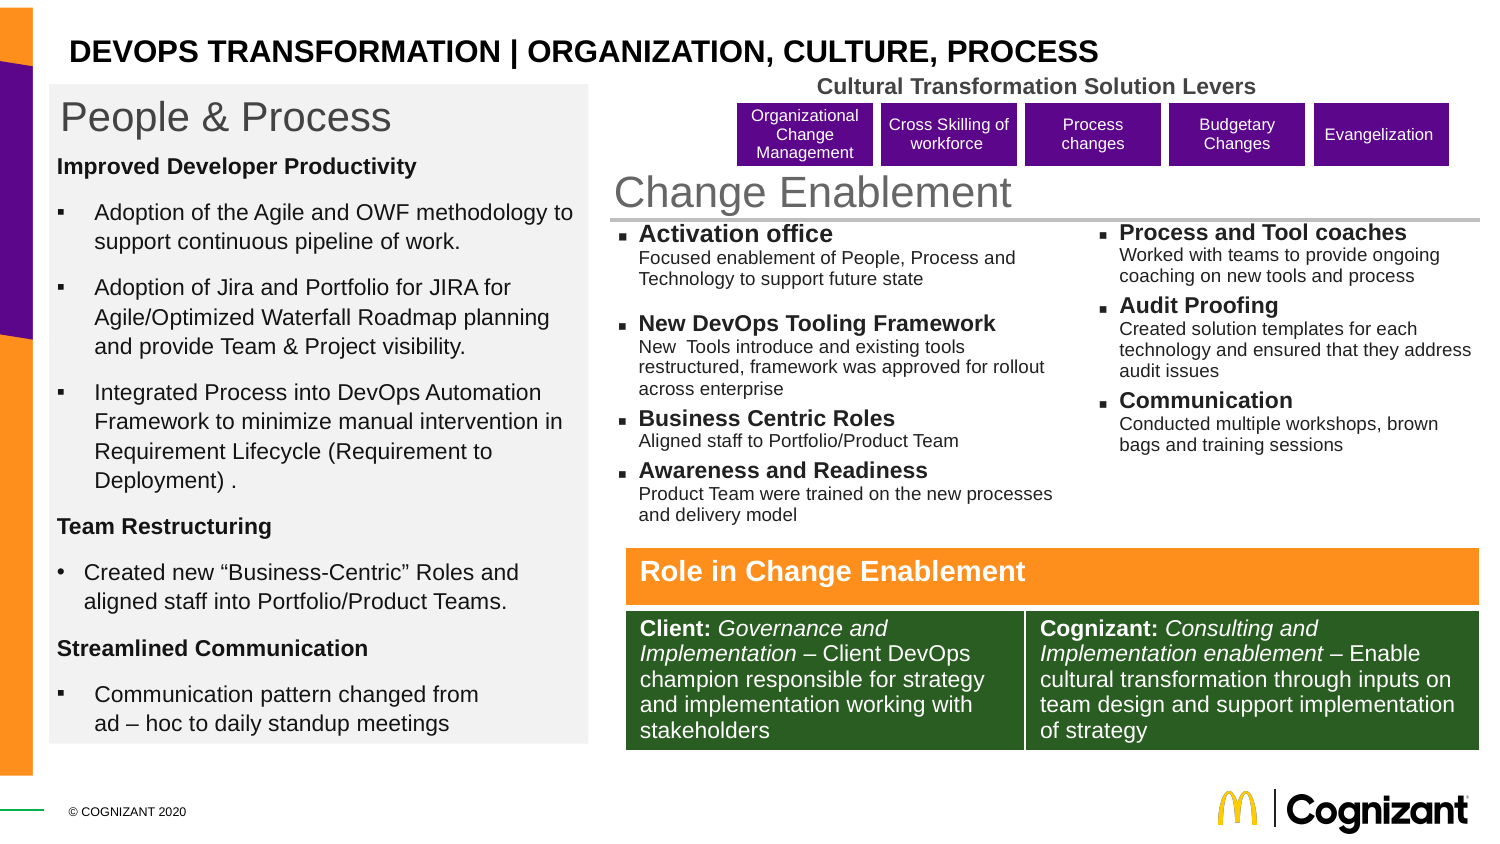

# DEVOPS TRANSFORMATION | ORGANIZATION, CULTURE, PROCESS
Cultural Transformation Solution Levers
People & Process

| Organizational Change Management | Cross Skilling of workforce | Process changes | Budgetary Changes | Evangelization |
| --- | --- | --- | --- | --- |
Improved Developer Productivity
Adoption of the Agile and OWF methodology to support continuous pipeline of work.
Adoption of Jira and Portfolio for JIRA for Agile/Optimized Waterfall Roadmap planning and provide Team & Project visibility.
Integrated Process into DevOps Automation Framework to minimize manual intervention in Requirement Lifecycle (Requirement to Deployment) .
Team Restructuring
Created new “Business-Centric” Roles and aligned staff into Portfolio/Product Teams.
Streamlined Communication
Communication pattern changed from
ad – hoc to daily standup meetings
Change Enablement
| Activation office Focused enablement of People, Process and Technology to support future state New DevOps Tooling Framework New Tools introduce and existing tools restructured, framework was approved for rollout across enterprise Business Centric Roles Aligned staff to Portfolio/Product Team Awareness and Readiness Product Team were trained on the new processes and delivery model | Process and Tool coaches Worked with teams to provide ongoing coaching on new tools and process Audit Proofing Created solution templates for each technology and ensured that they address audit issues Communication Conducted multiple workshops, brown bags and training sessions |
| --- | --- |
| Role in Change Enablement |  |
| --- | --- |
| Client: Governance and Implementation – Client DevOps champion responsible for strategy and implementation working with stakeholders | Cognizant: Consulting and Implementation enablement – Enable cultural transformation through inputs on team design and support implementation of strategy |